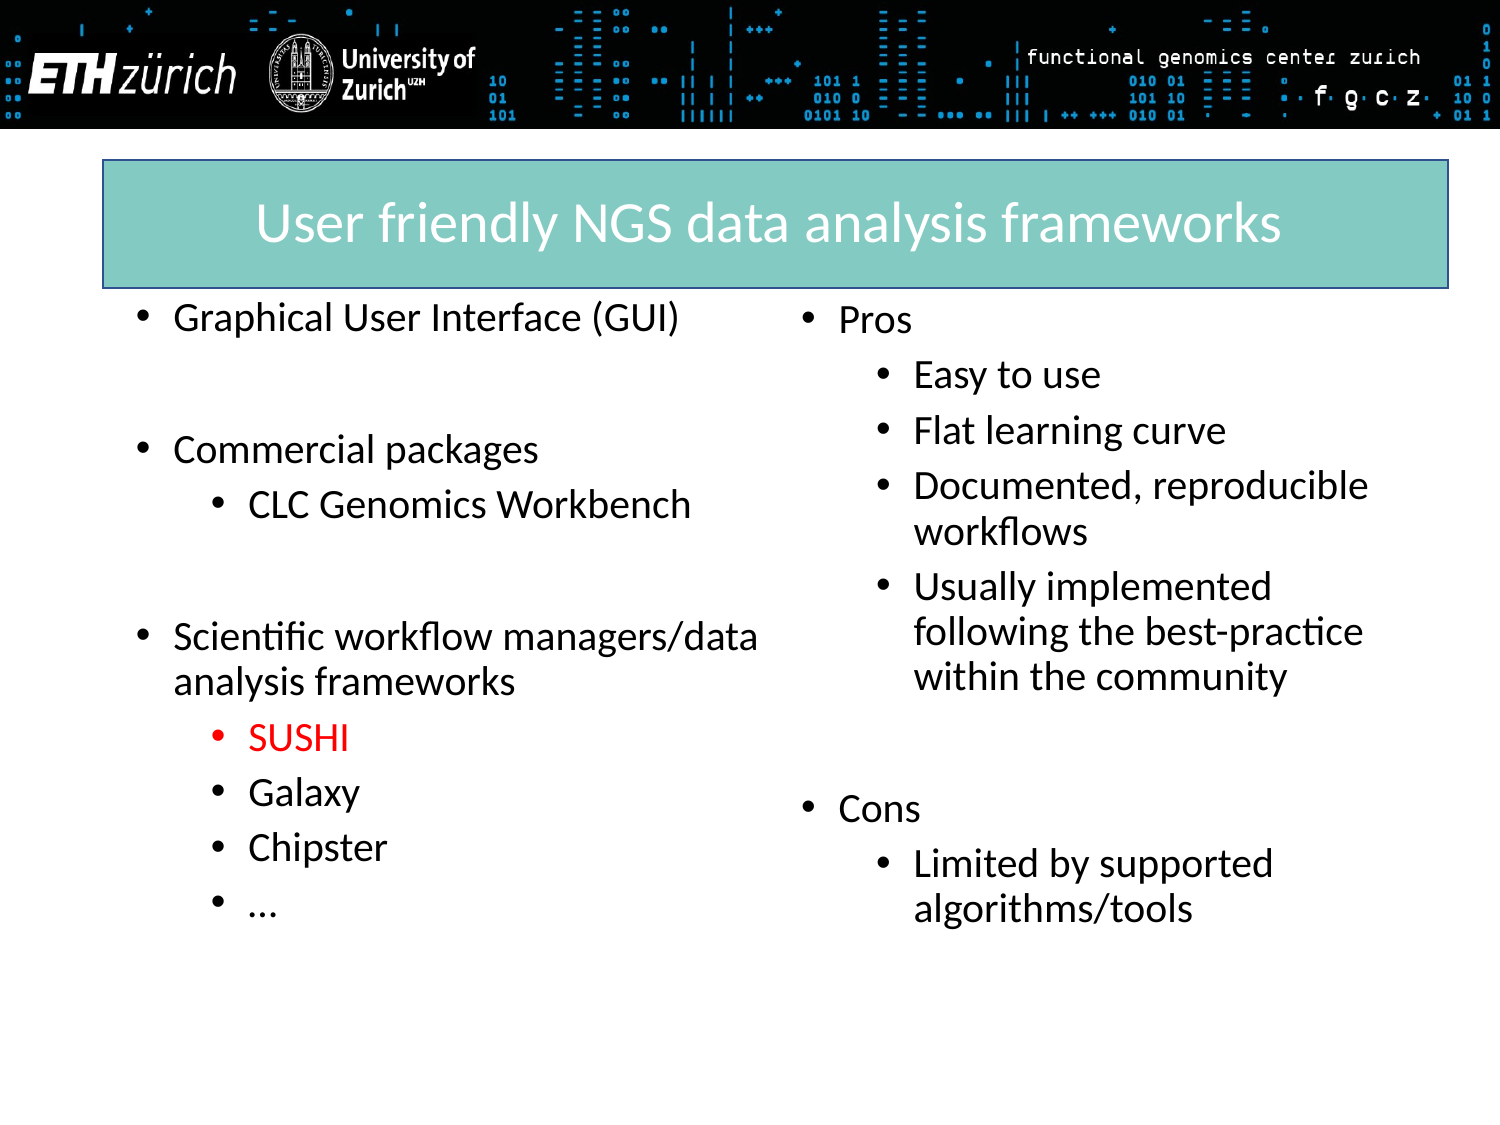

User friendly NGS data analysis frameworks
Graphical User Interface (GUI)

Commercial packages
CLC Genomics Workbench

Scientific workflow managers/data analysis frameworks
SUSHI
Galaxy
Chipster
…
Pros
Easy to use
Flat learning curve
Documented, reproducible workflows
Usually implemented following the best-practice within the community

Cons
Limited by supported algorithms/tools